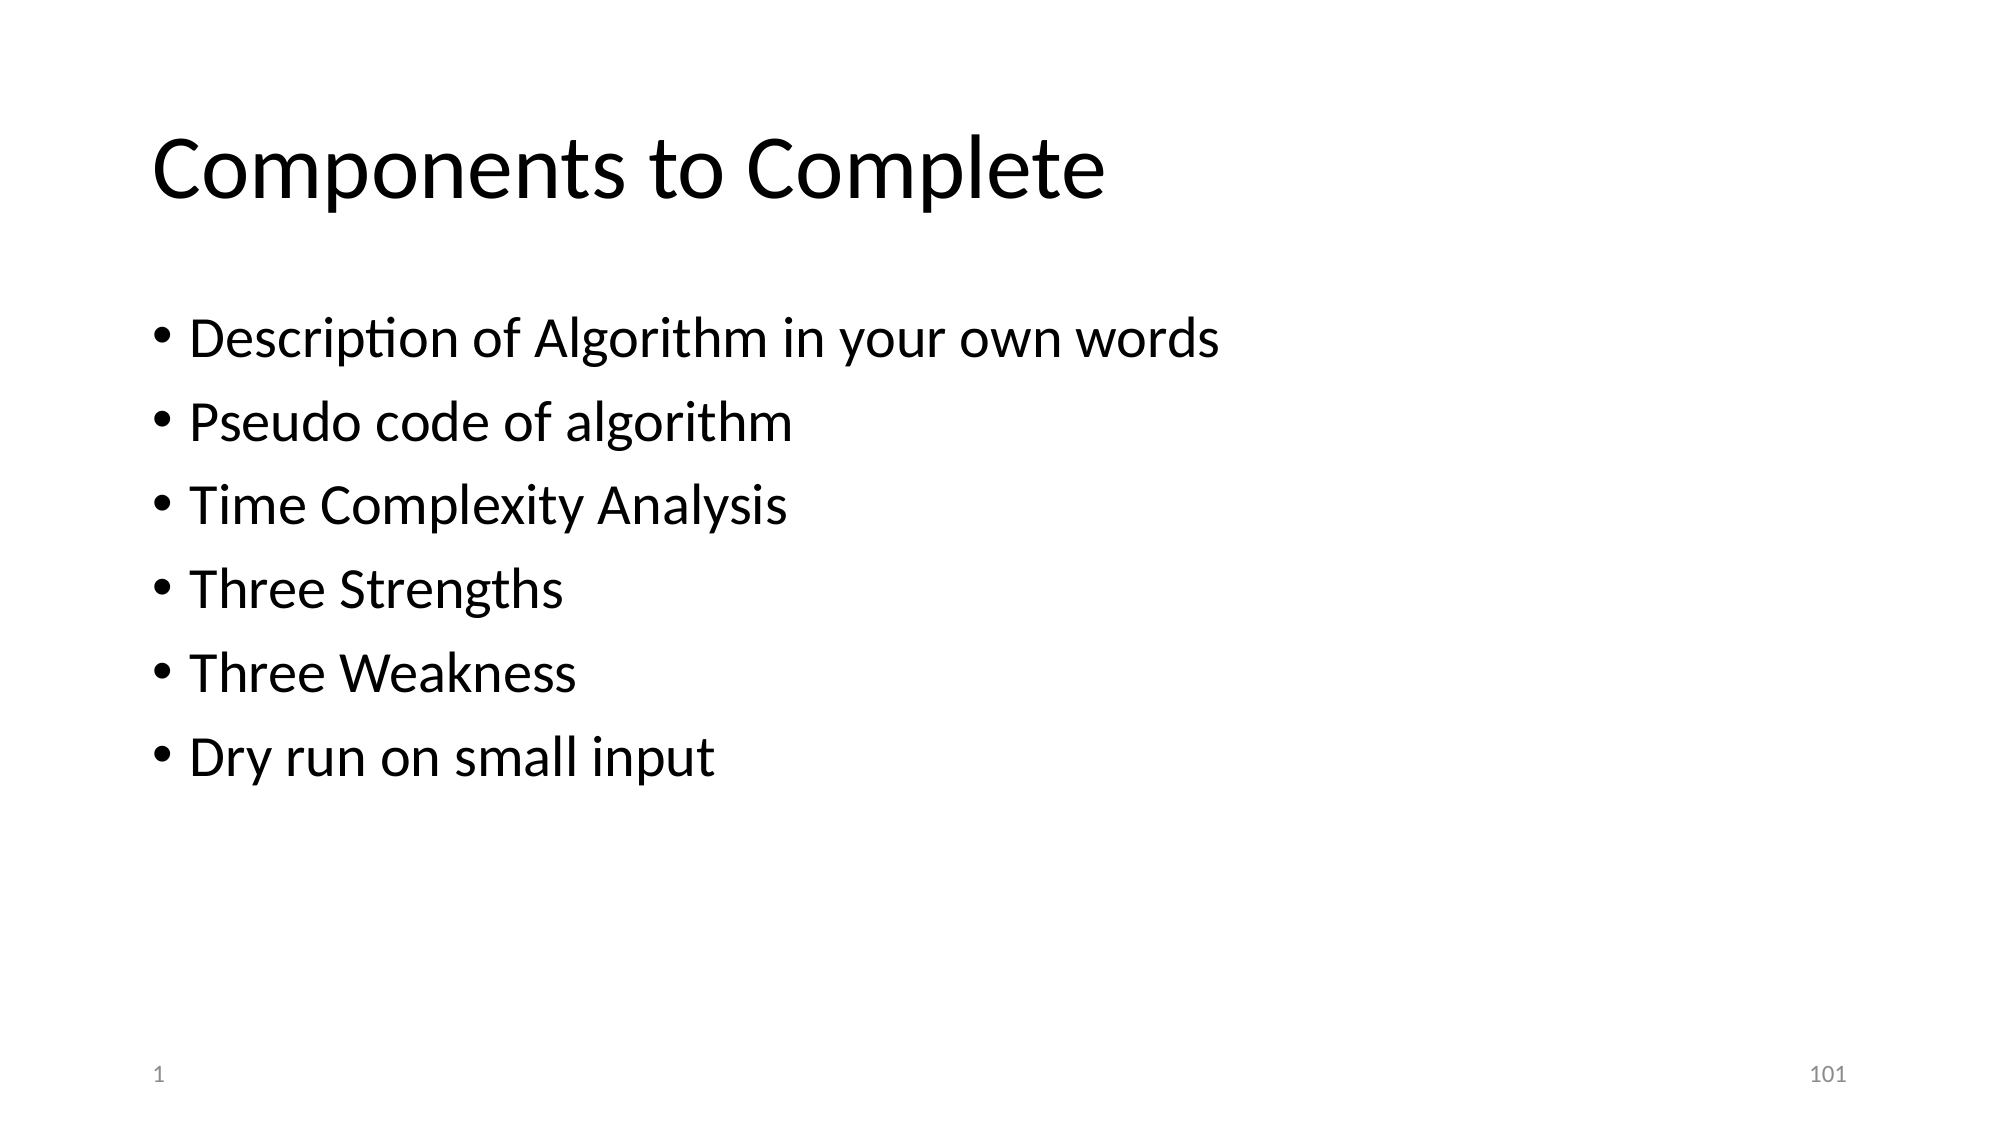

# Components to Complete
Description of Algorithm in your own words
Pseudo code of algorithm
Time Complexity Analysis
Three Strengths
Three Weakness
Dry run on small input

1
101